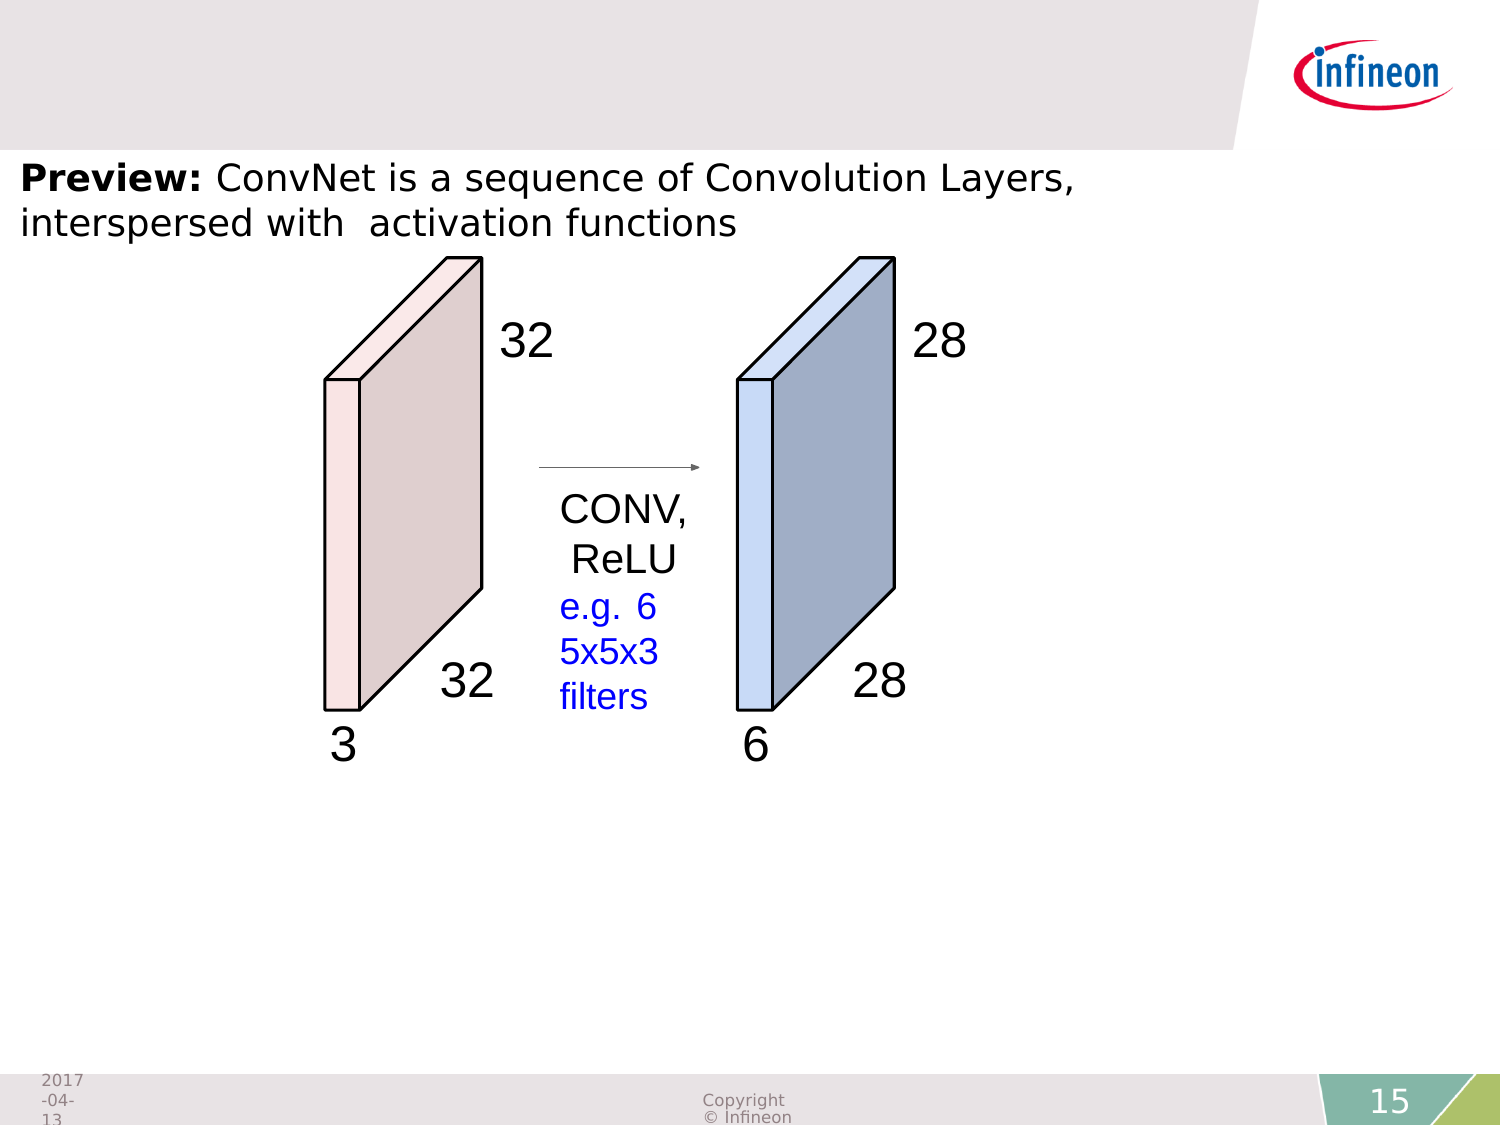

Preview: ConvNet is a sequence of Convolution Layers, interspersed with  activation functions

32
28

CONV,  ReLU
e.g. 6  5x5x3  filters
32
28
3
6
2017-04-13
Copyright © Infineon Technologies AG 2018. All rights reserved.
15